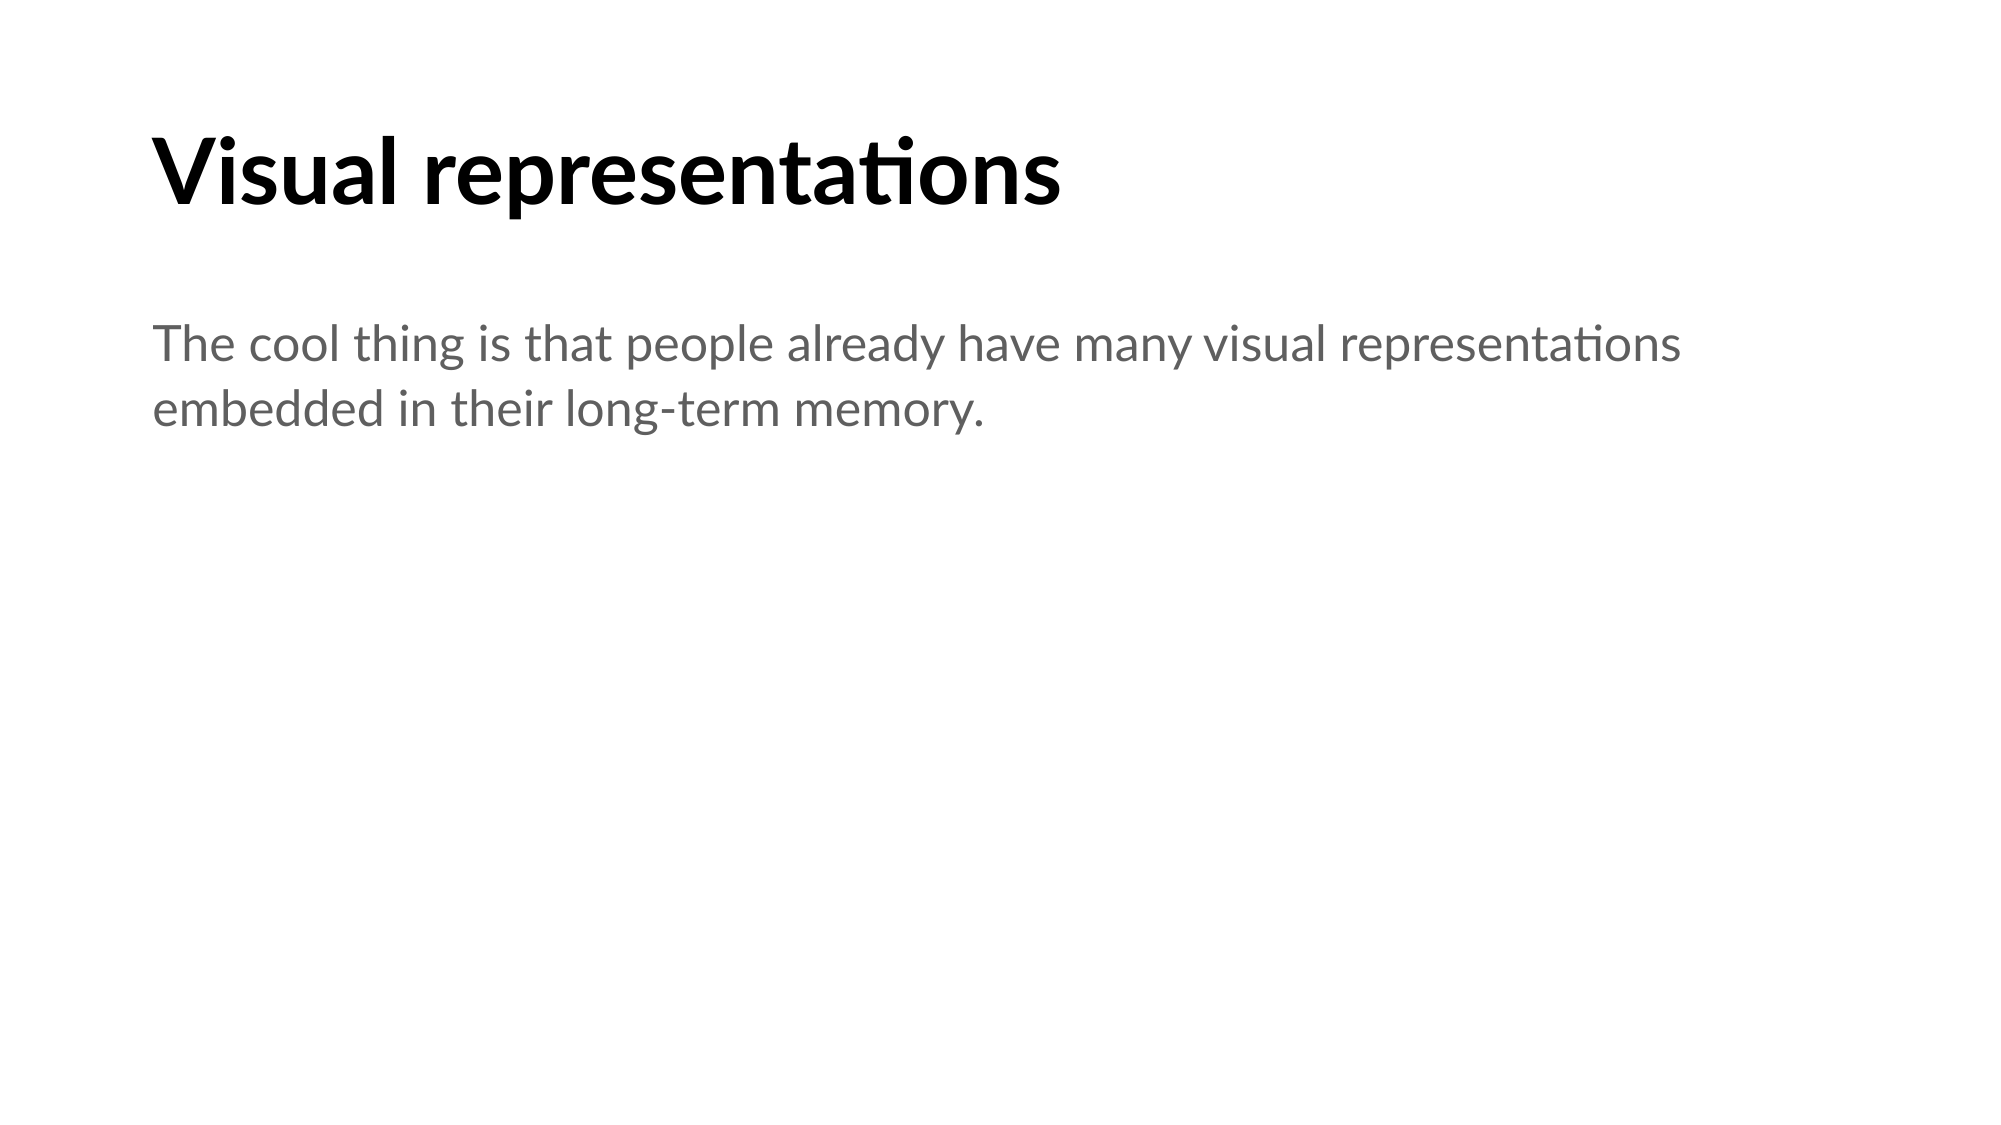

# Visual representations
The cool thing is that people already have many visual representations embedded in their long-term memory.